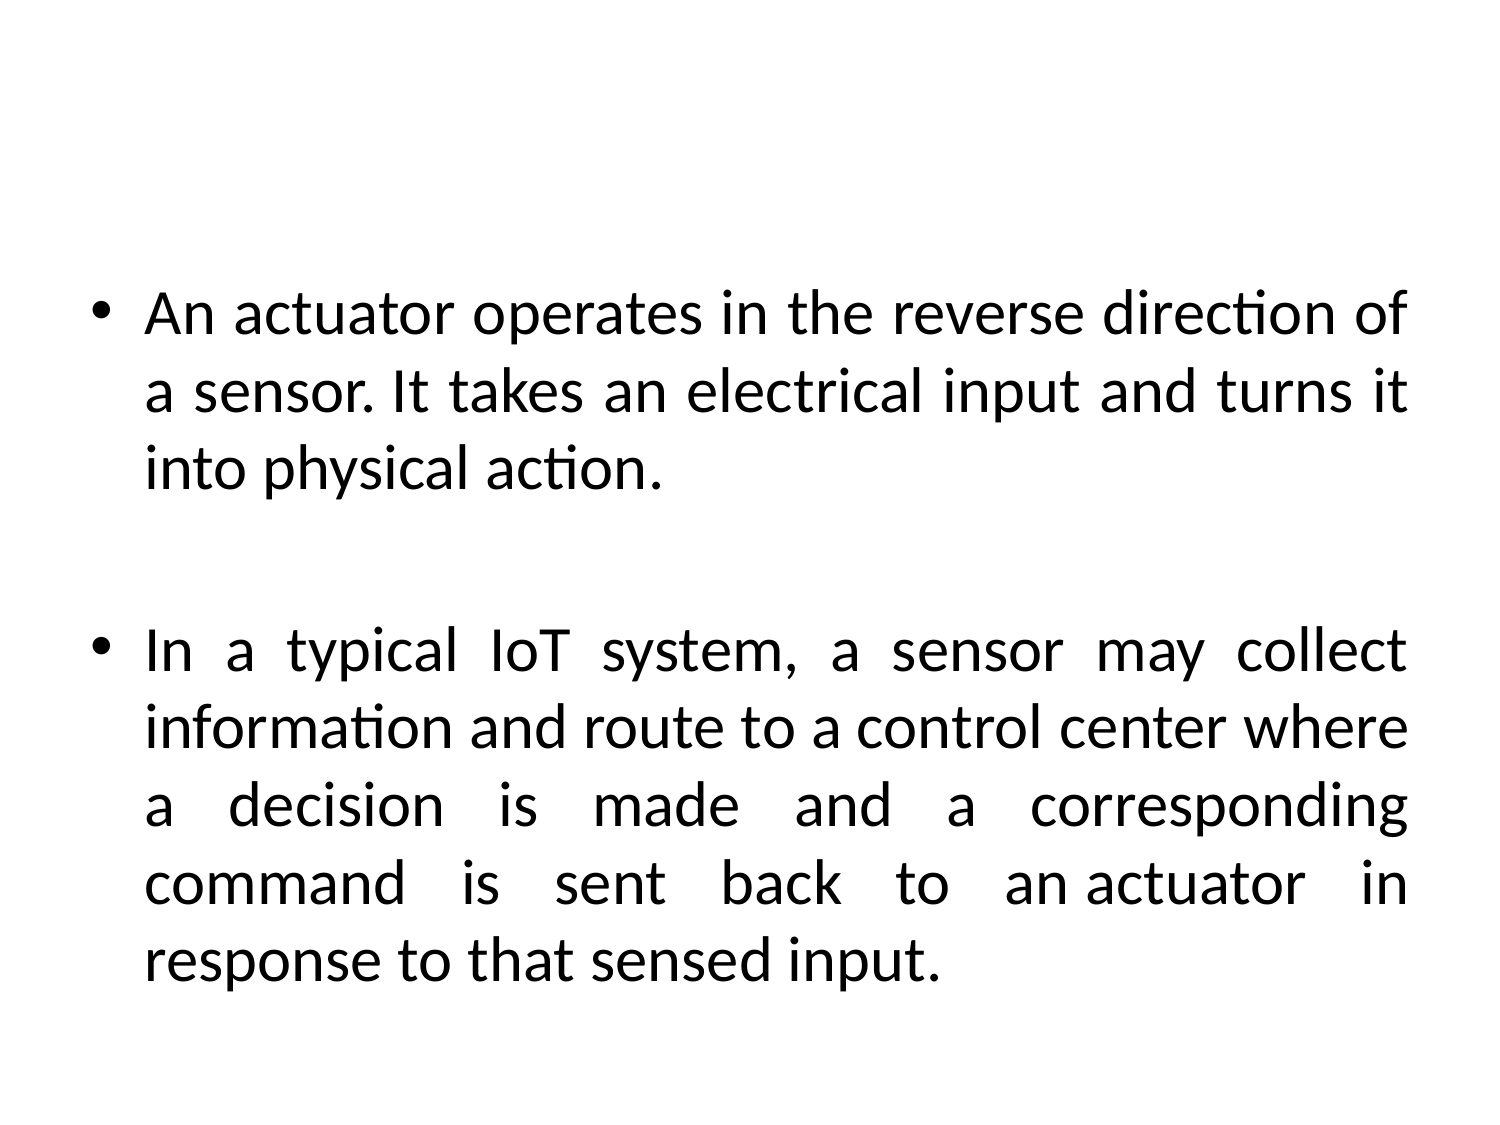

#
An actuator operates in the reverse direction of a sensor. It takes an electrical input and turns it into physical action.

In a typical IoT system, a sensor may collect information and route to a control center where a decision is made and a corresponding command is sent back to an actuator in response to that sensed input.